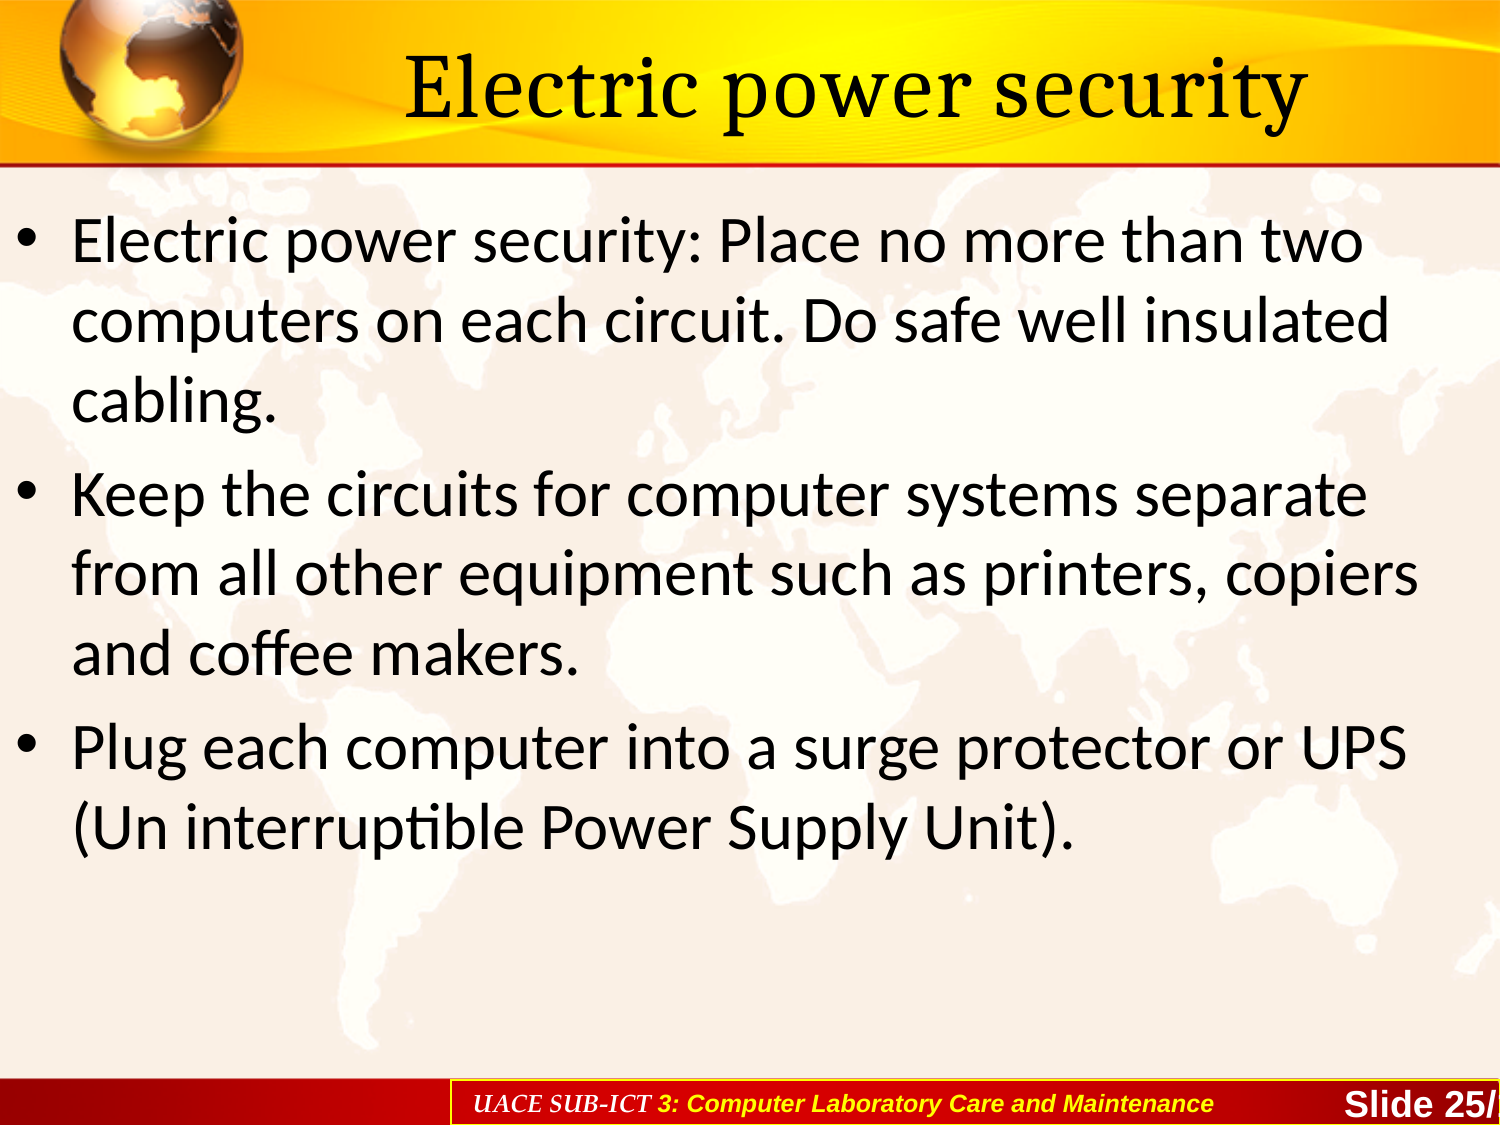

# Electric power security
Electric power security: Place no more than two computers on each circuit. Do safe well insulated cabling.
Keep the circuits for computer systems separate from all other equipment such as printers, copiers and coffee makers.
Plug each computer into a surge protector or UPS (Un interruptible Power Supply Unit).